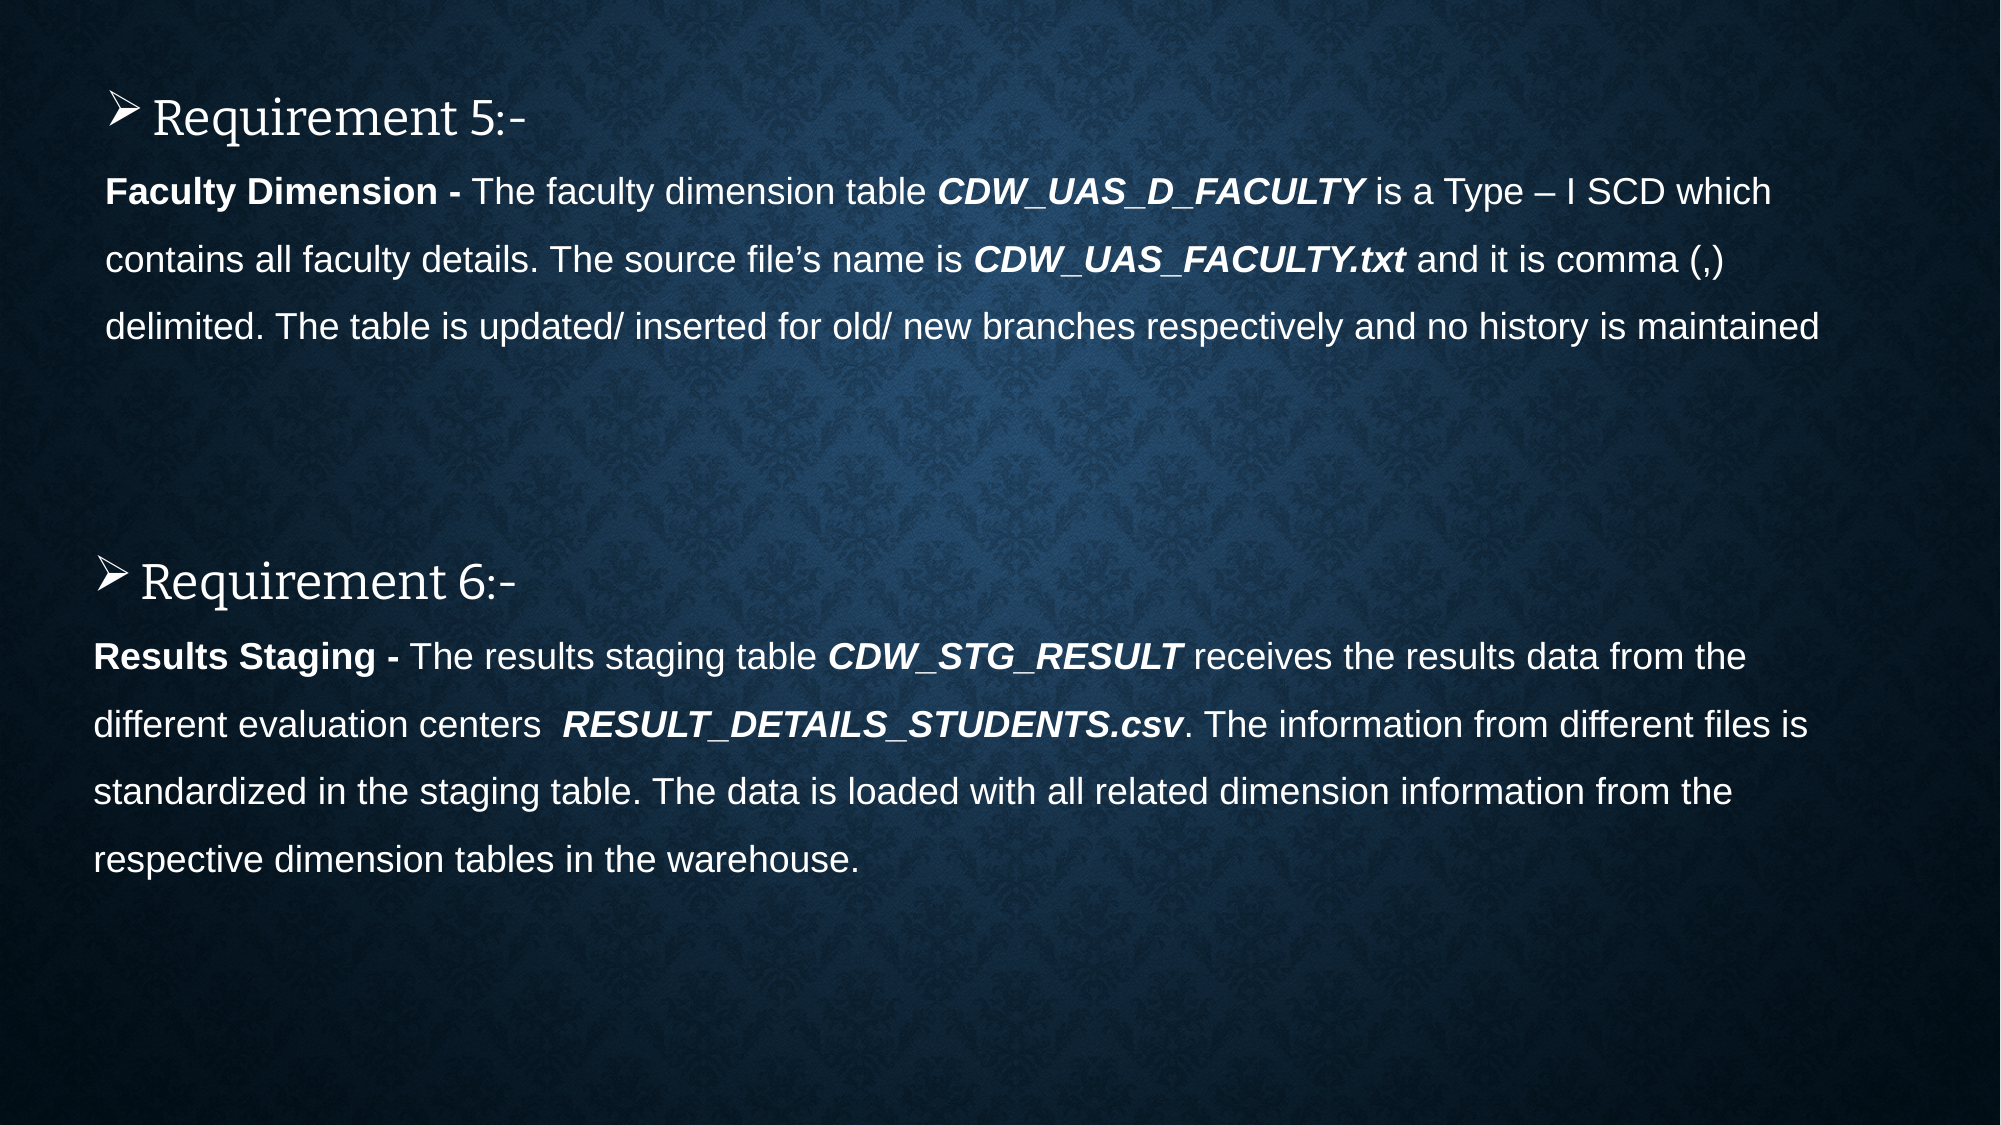

Requirement 5:-
Faculty Dimension - The faculty dimension table CDW_UAS_D_FACULTY is a Type – I SCD which contains all faculty details. The source file’s name is CDW_UAS_FACULTY.txt and it is comma (,) delimited. The table is updated/ inserted for old/ new branches respectively and no history is maintained

Requirement 6:-
Results Staging - The results staging table CDW_STG_RESULT receives the results data from the different evaluation centers  RESULT_DETAILS_STUDENTS.csv. The information from different files is standardized in the staging table. The data is loaded with all related dimension information from the respective dimension tables in the warehouse.